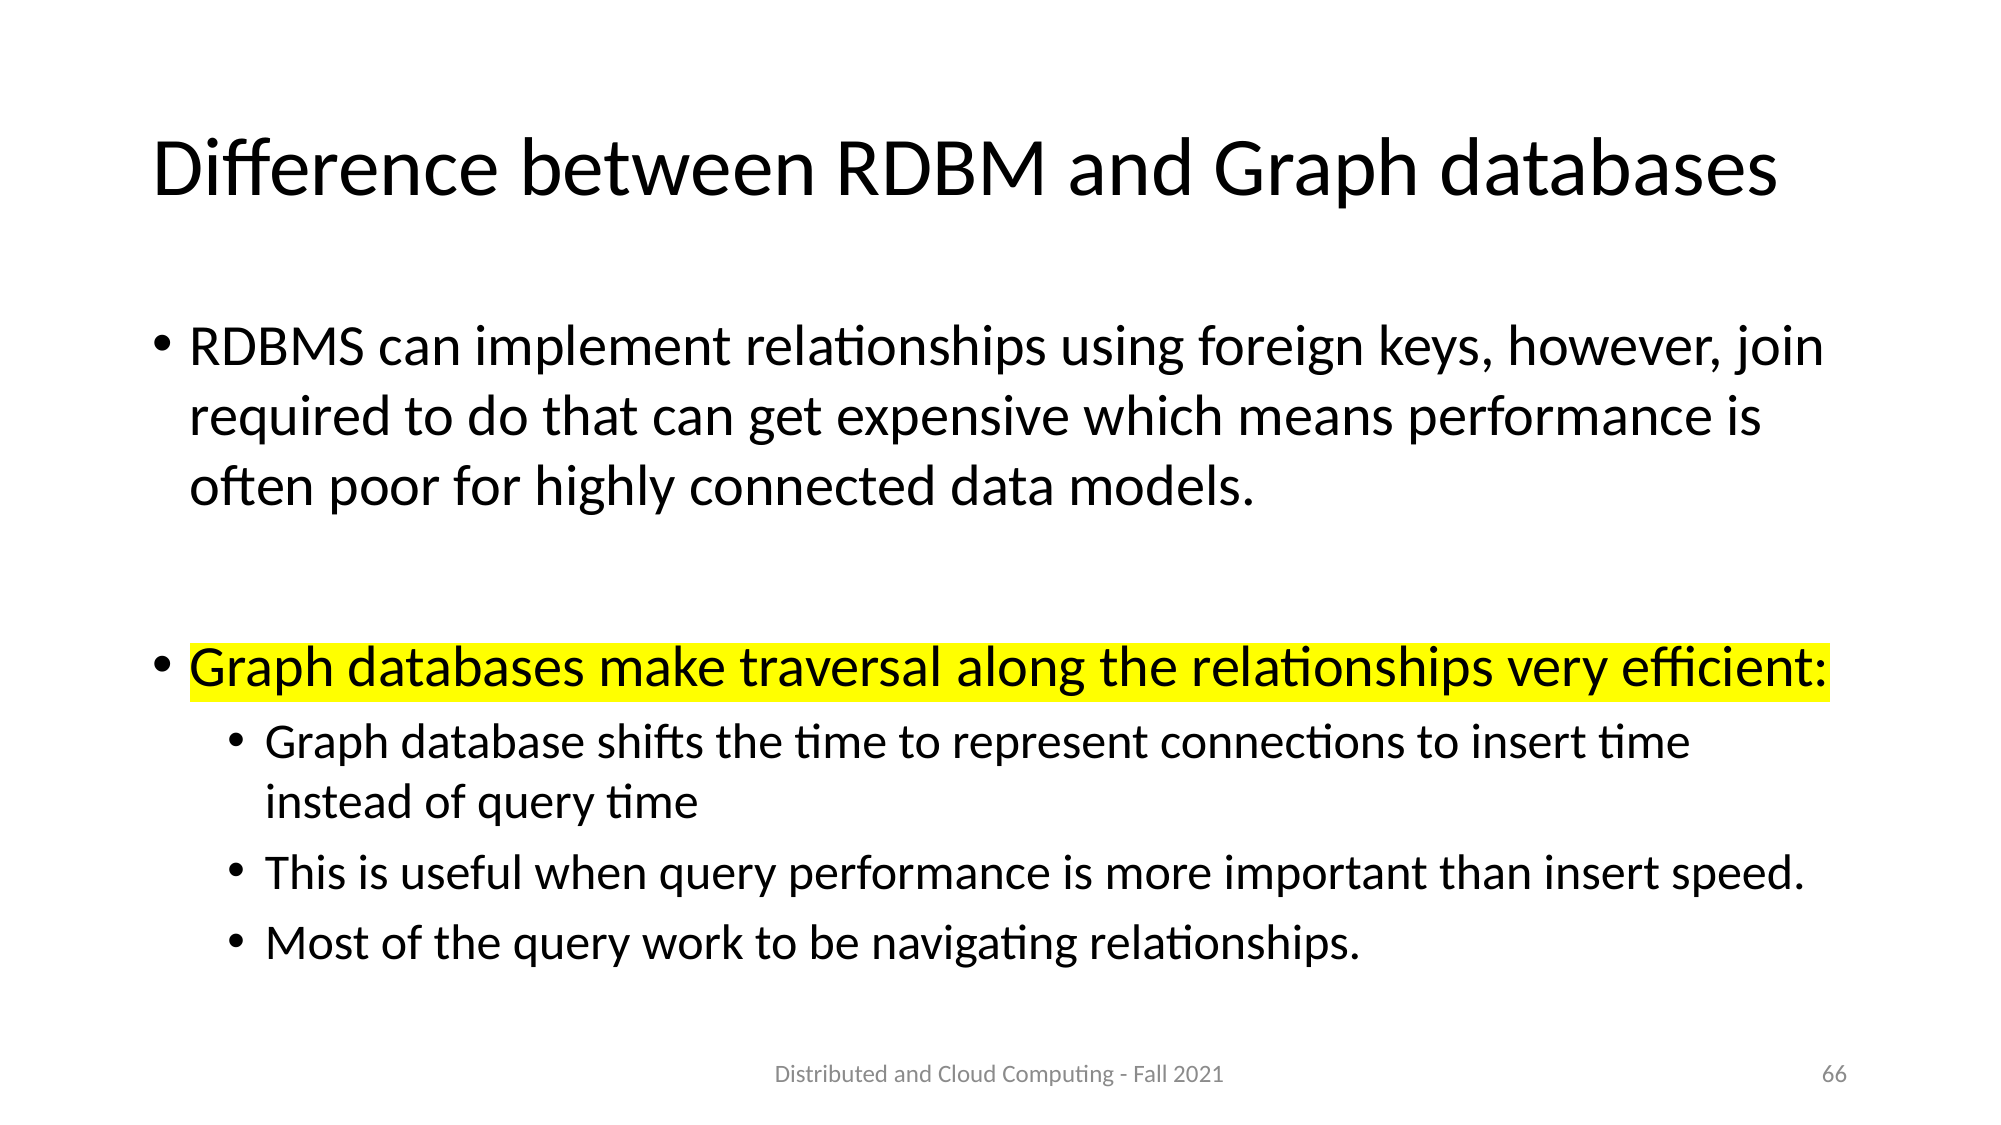

# Difference between RDBM and Graph databases
RDBMS can implement relationships using foreign keys, however, join required to do that can get expensive which means performance is often poor for highly connected data models.

Graph databases make traversal along the relationships very efficient:
Graph database shifts the time to represent connections to insert time instead of query time
This is useful when query performance is more important than insert speed.
Most of the query work to be navigating relationships.
Distributed and Cloud Computing - Fall 2021
66